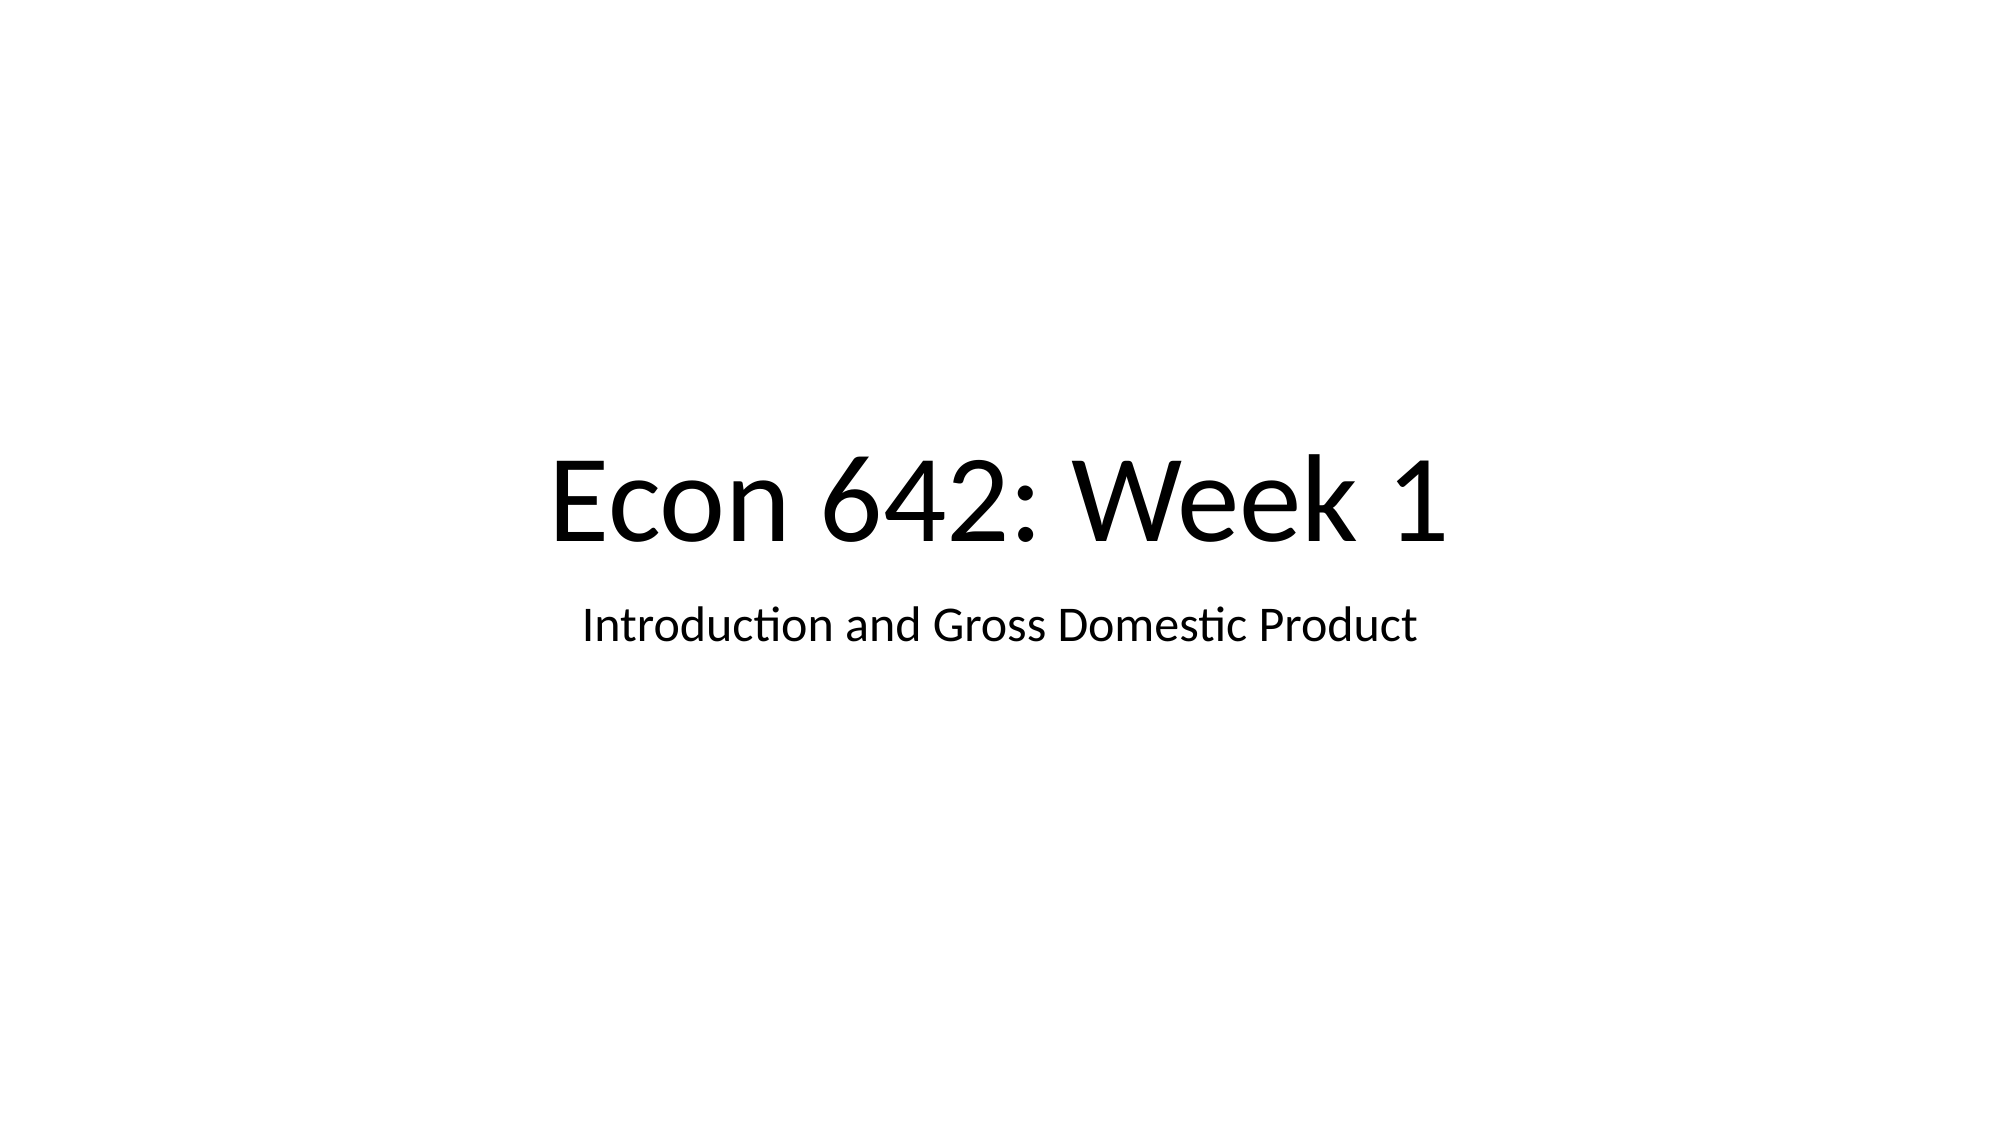

# Econ 642: Week 1
Introduction and Gross Domestic Product